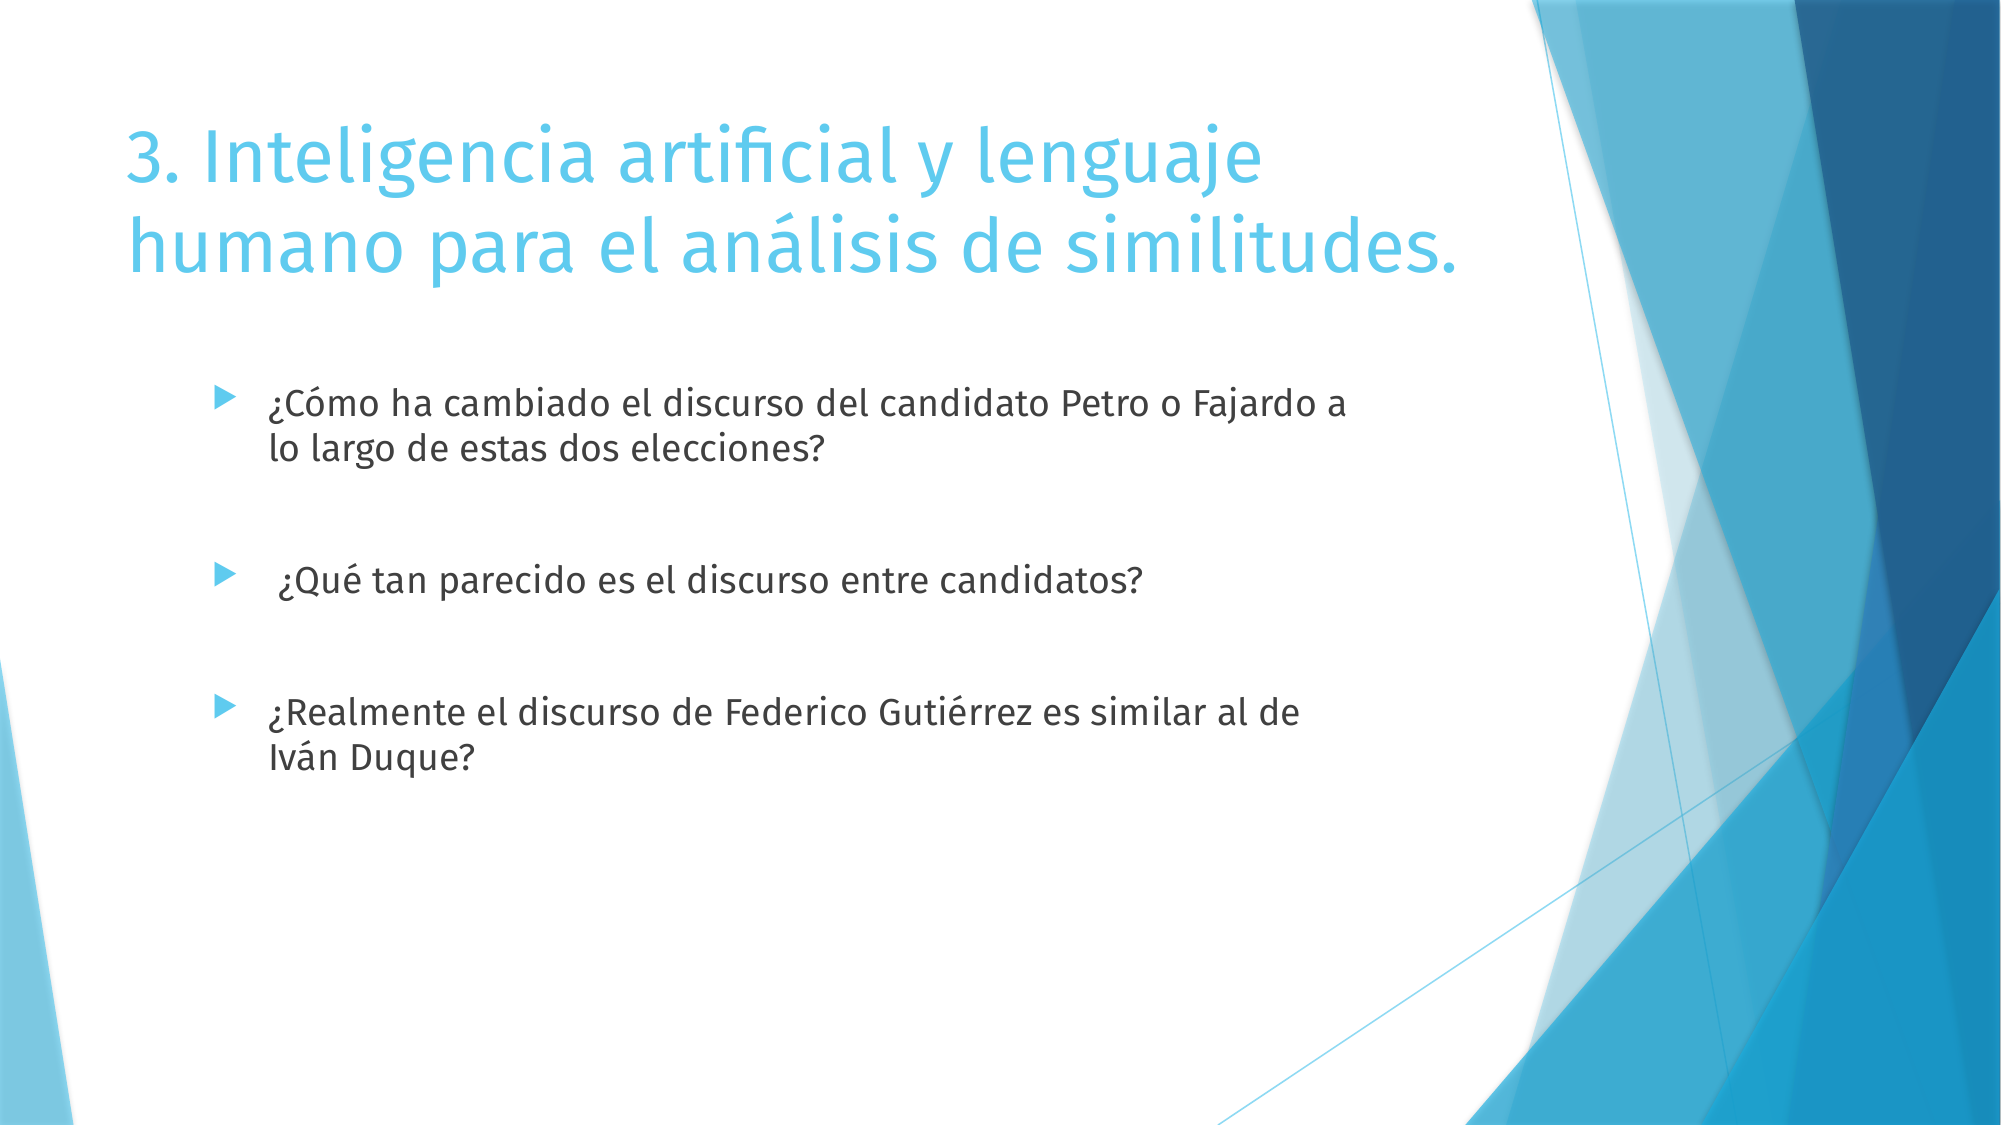

# 3. Inteligencia artificial y lenguaje humano para el análisis de similitudes.
¿Cómo ha cambiado el discurso del candidato Petro o Fajardo a lo largo de estas dos elecciones?

 ¿Qué tan parecido es el discurso entre candidatos?

¿Realmente el discurso de Federico Gutiérrez es similar al de Iván Duque?